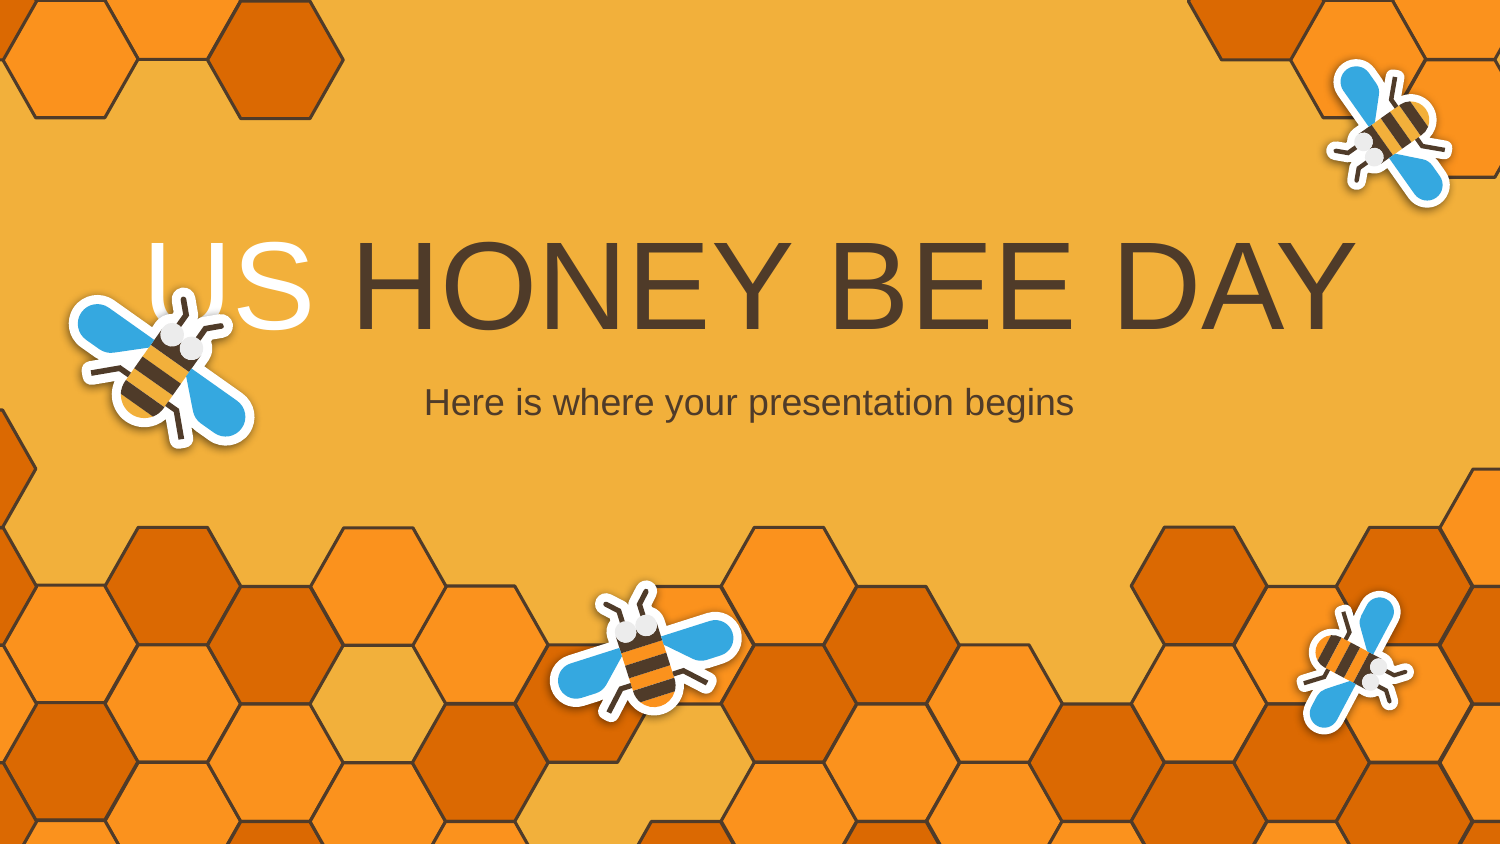

# US HONEY BEE DAY

Here is where your presentation begins